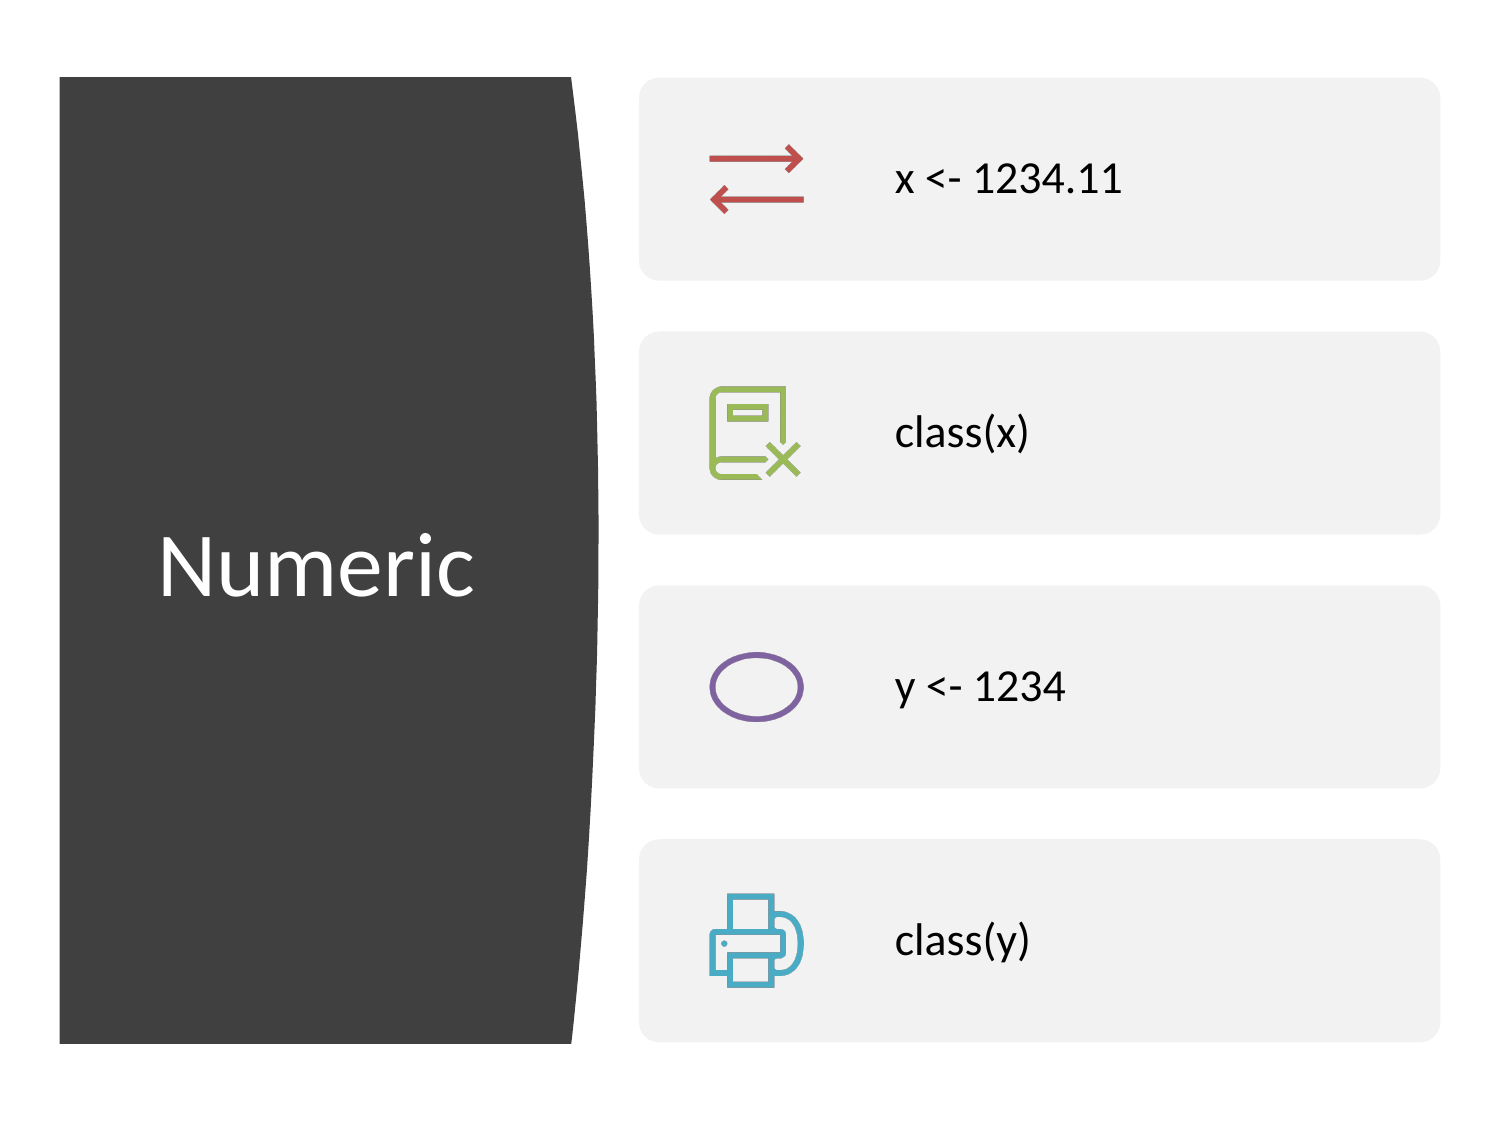

x <- 1234.11
class(x)
y <- 1234
class(y)

# Numeric